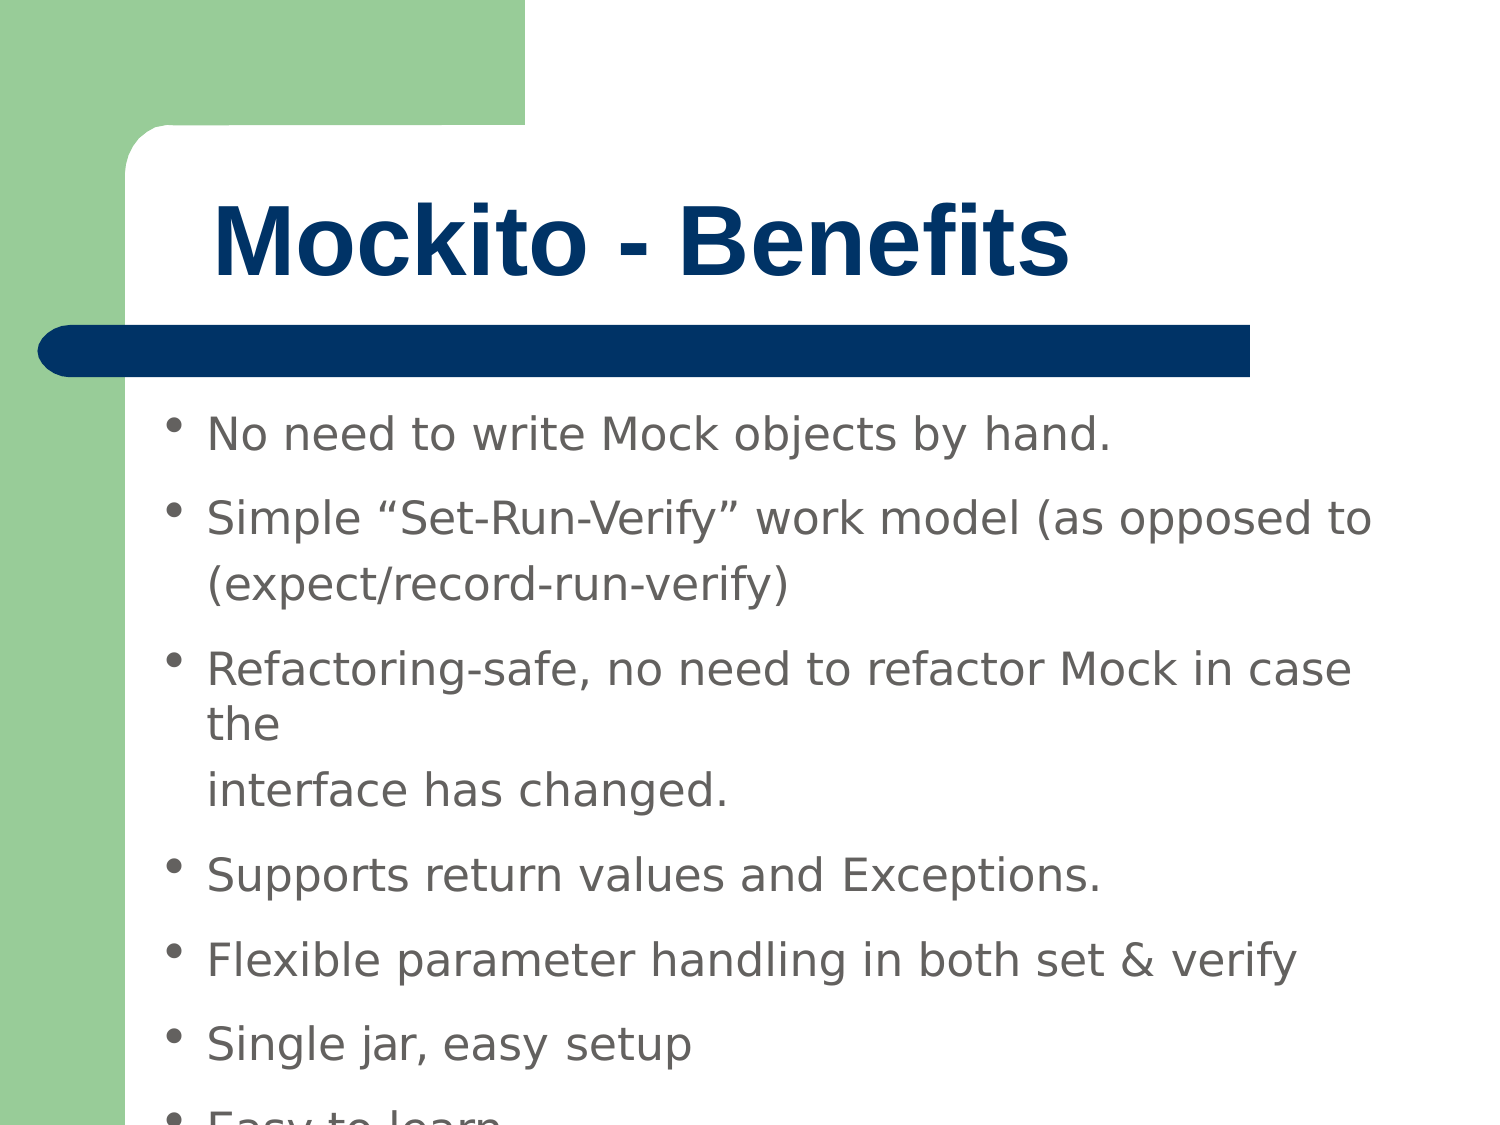

# Mockito - Benefits
No need to write Mock objects by hand.
Simple “Set-Run-Verify” work model (as opposed to  (expect/record-run-verify)
Refactoring-safe, no need to refactor Mock in case the
interface has changed.
Supports return values and Exceptions.
Flexible parameter handling in both set & verify
Single jar, easy setup
Easy to learn